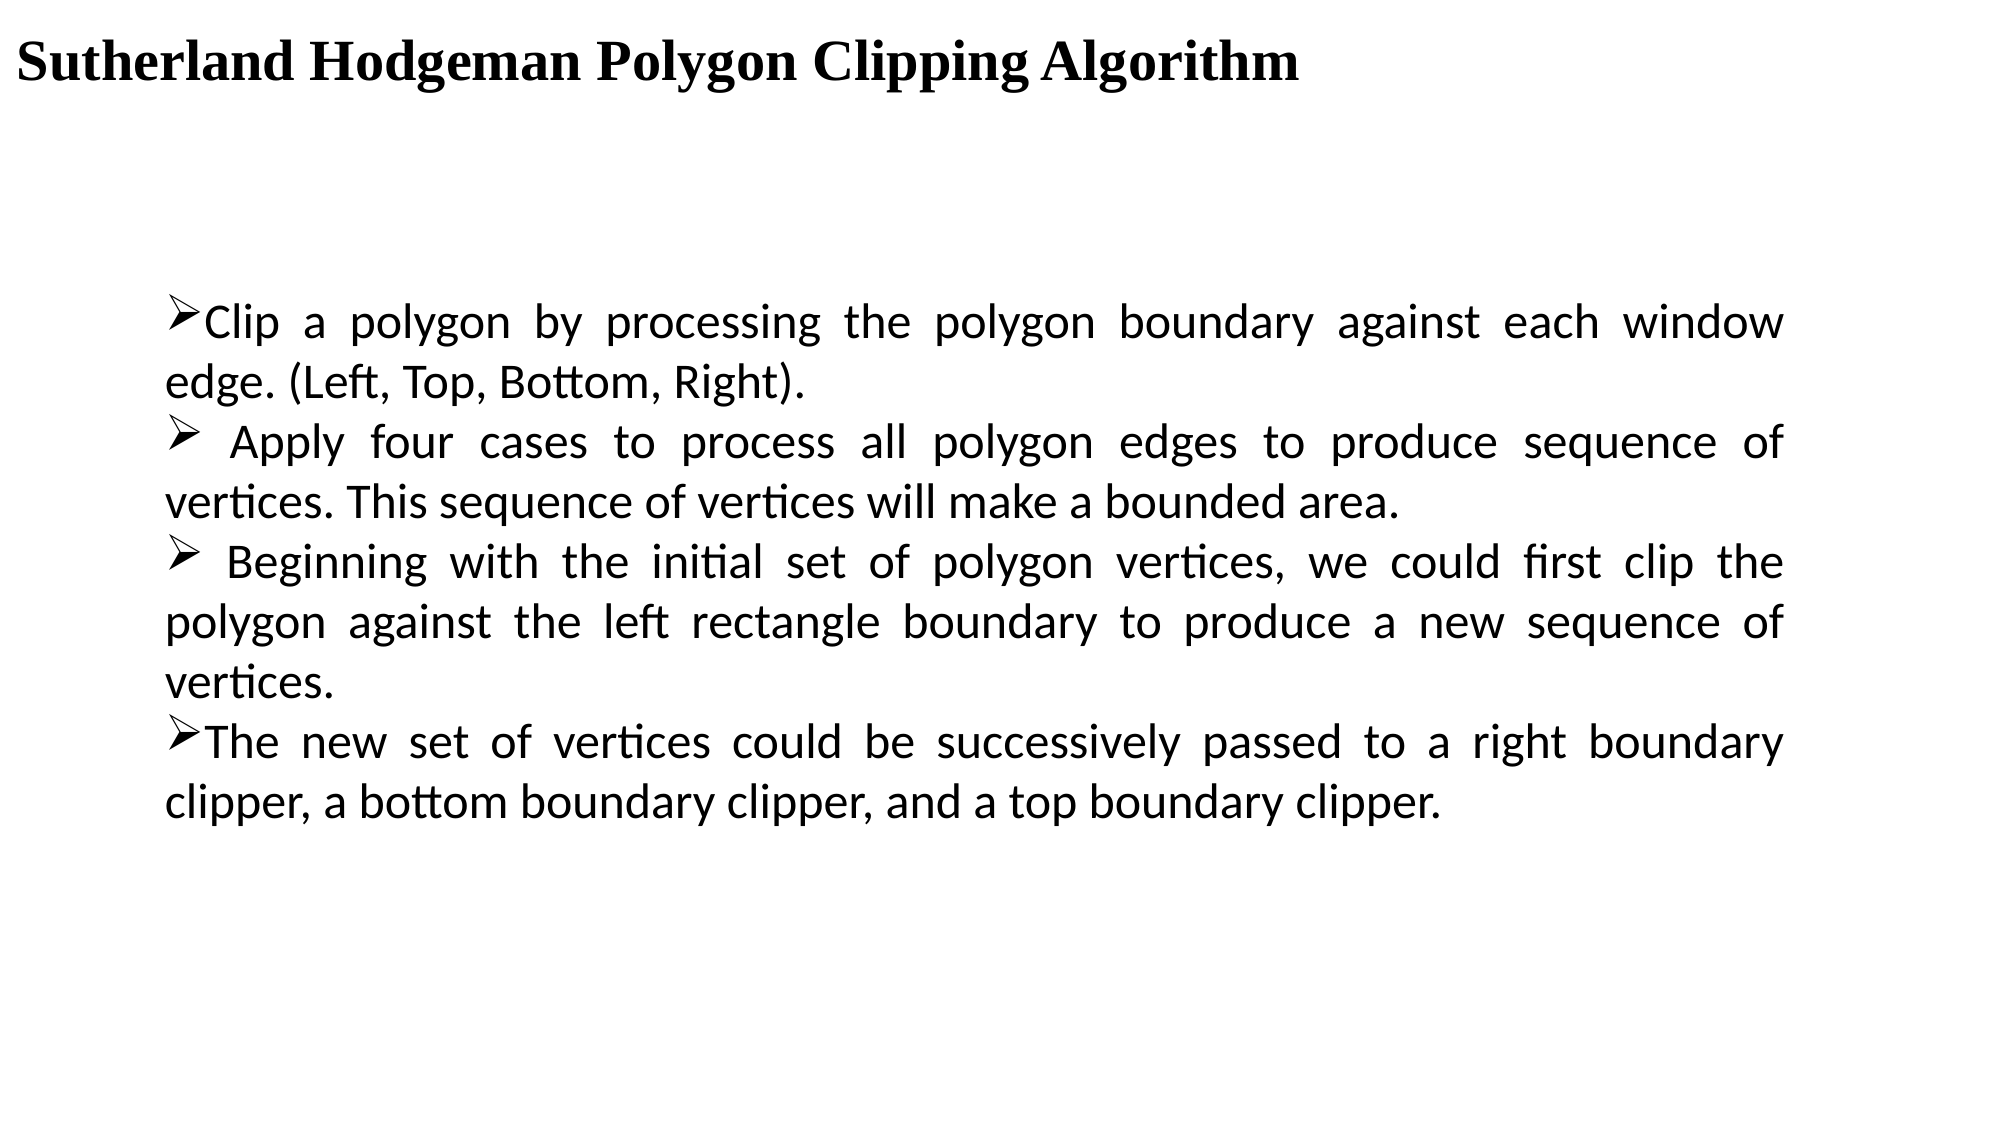

# Sutherland Hodgeman Polygon Clipping Algorithm
Clip a polygon by processing the polygon boundary against each window edge. (Left, Top, Bottom, Right).
 Apply four cases to process all polygon edges to produce sequence of vertices. This sequence of vertices will make a bounded area.
 Beginning with the initial set of polygon vertices, we could first clip the polygon against the left rectangle boundary to produce a new sequence of vertices.
The new set of vertices could be successively passed to a right boundary clipper, a bottom boundary clipper, and a top boundary clipper.